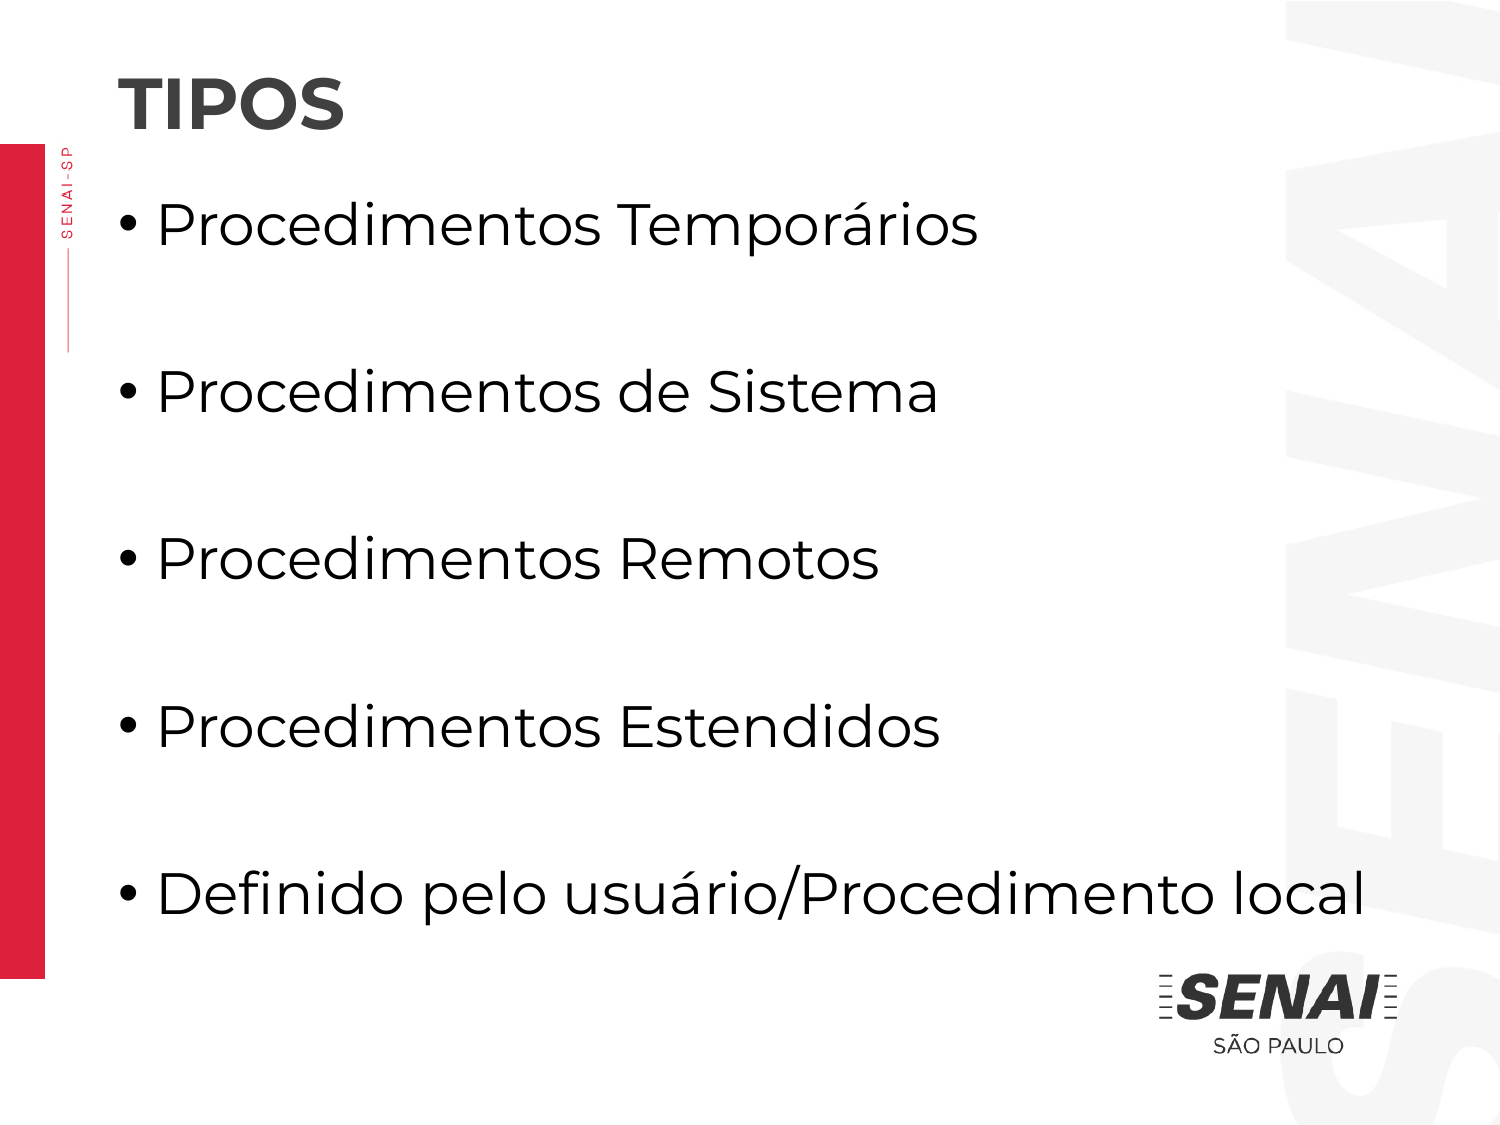

TIPOS
Procedimentos Temporários

Procedimentos de Sistema

Procedimentos Remotos

Procedimentos Estendidos

Definido pelo usuário/Procedimento local